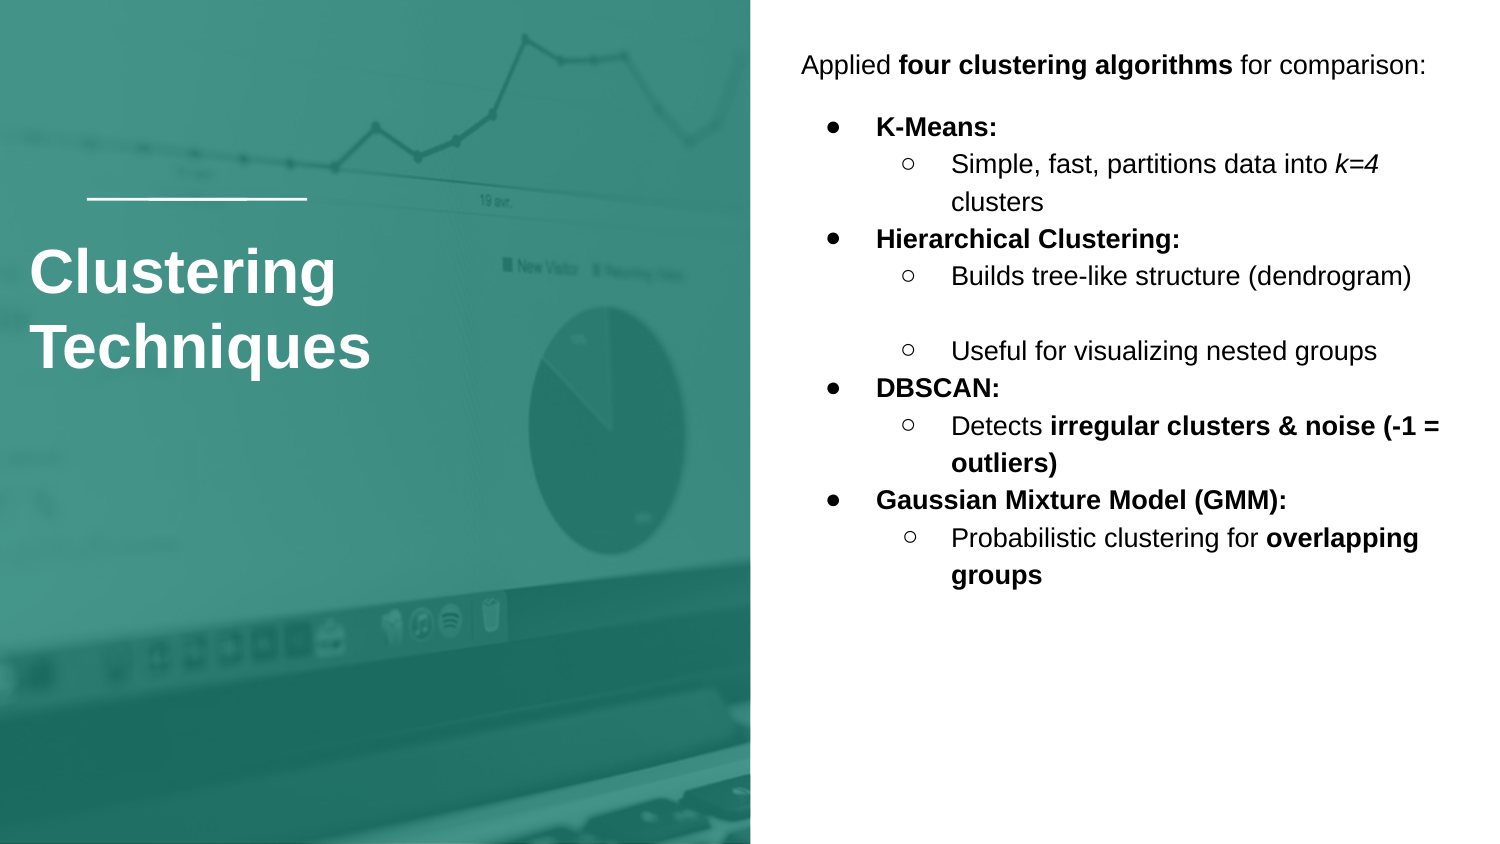

Applied four clustering algorithms for comparison:
K-Means:
Simple, fast, partitions data into k=4 clusters
Hierarchical Clustering:
Builds tree-like structure (dendrogram)
Useful for visualizing nested groups
DBSCAN:
Detects irregular clusters & noise (-1 = outliers)
Gaussian Mixture Model (GMM):
Probabilistic clustering for overlapping groups

# Clustering Techniques